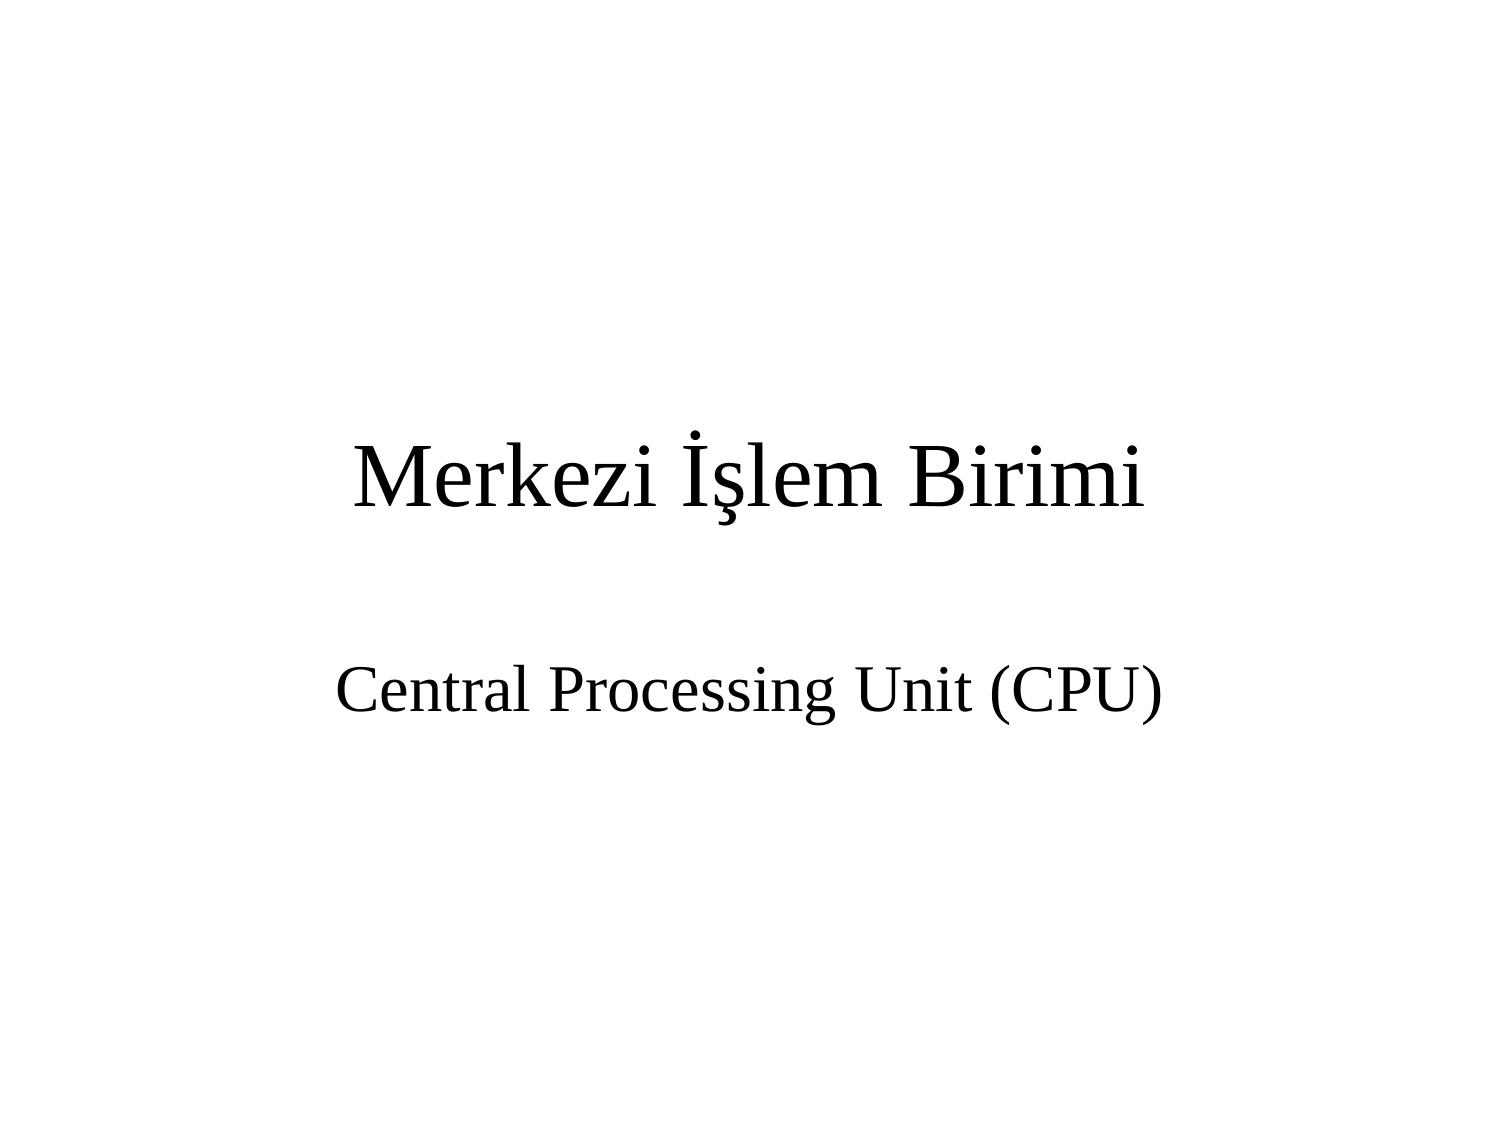

# Merkezi İşlem Birimi
Central Processing Unit (CPU)